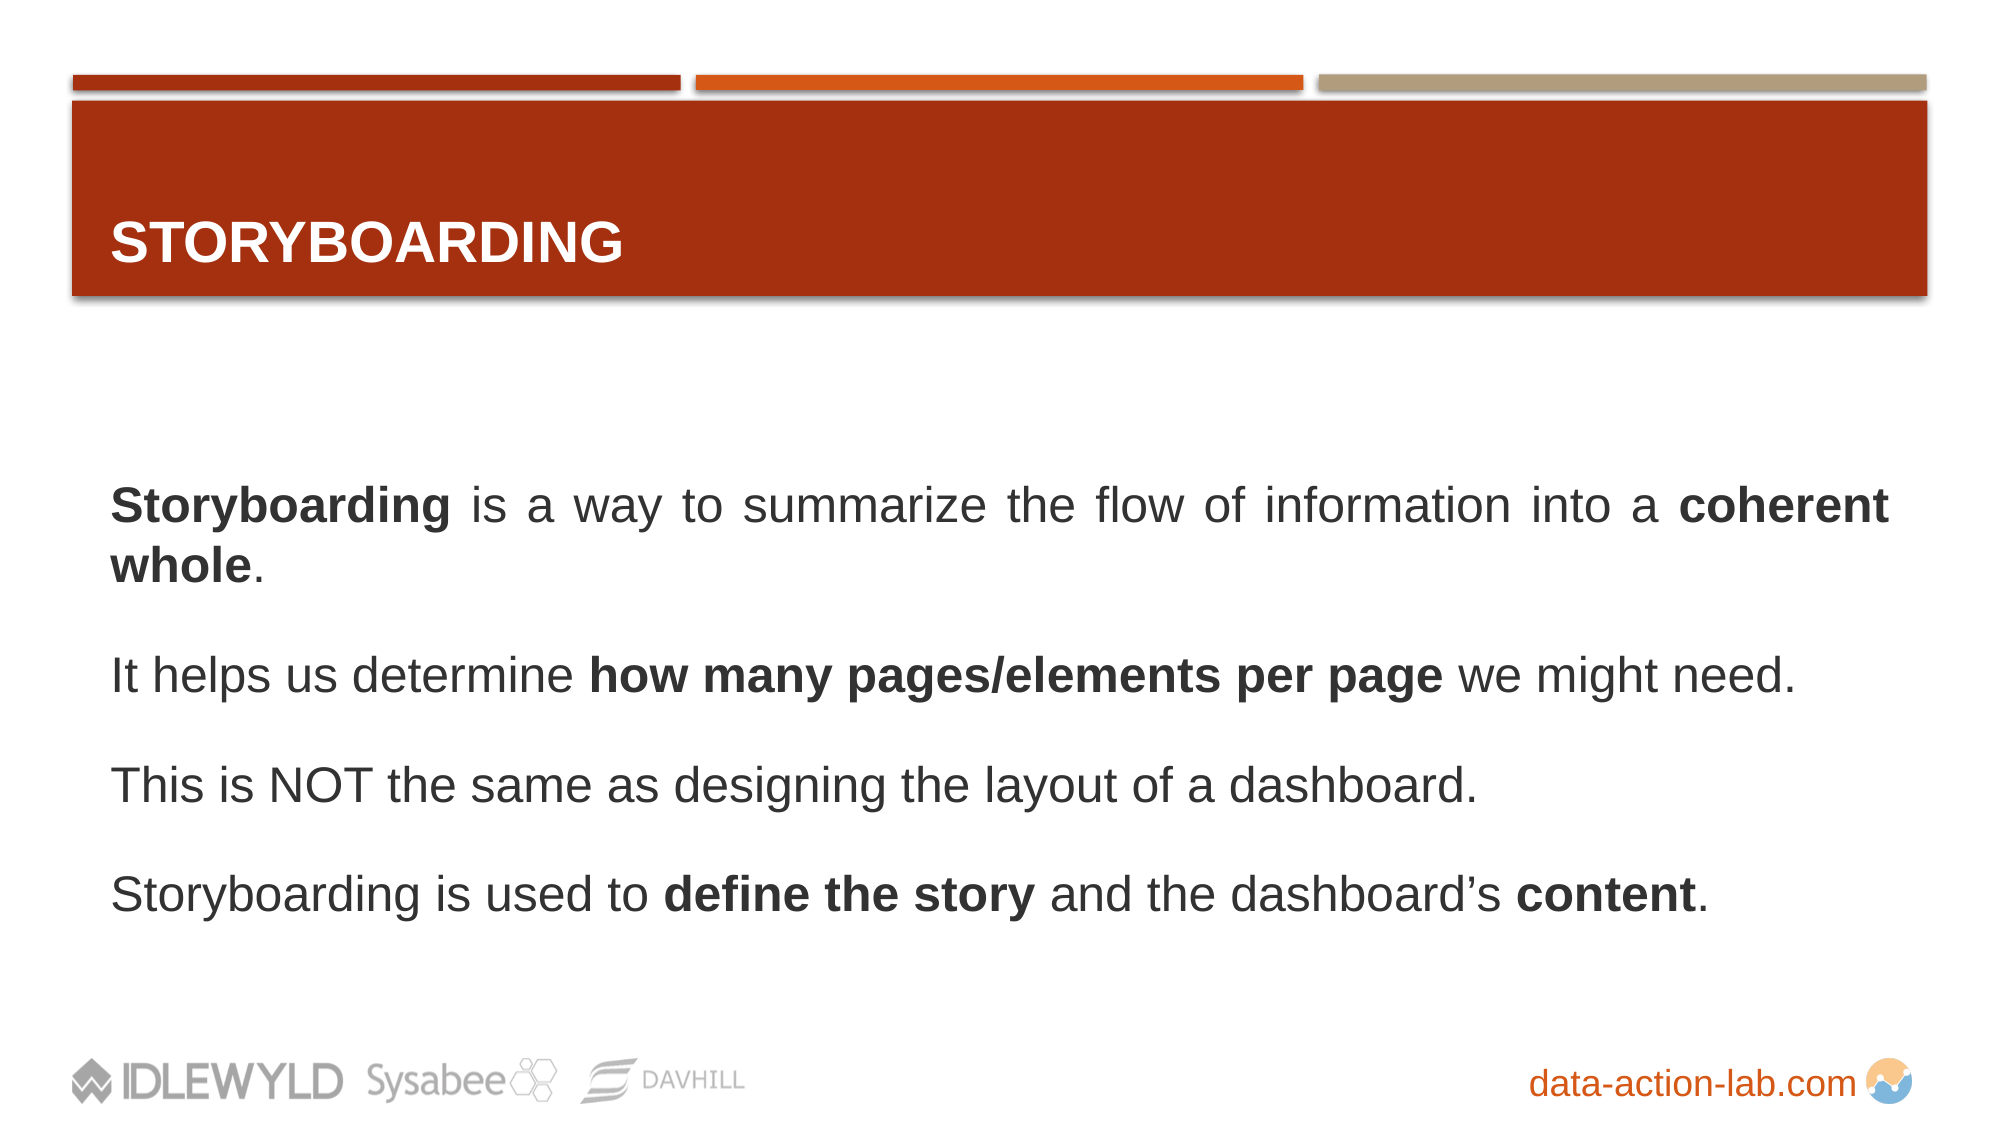

# STORYBOARDING
Storyboarding is a way to summarize the flow of information into a coherent whole.

It helps us determine how many pages/elements per page we might need.

This is NOT the same as designing the layout of a dashboard.

Storyboarding is used to define the story and the dashboard’s content.